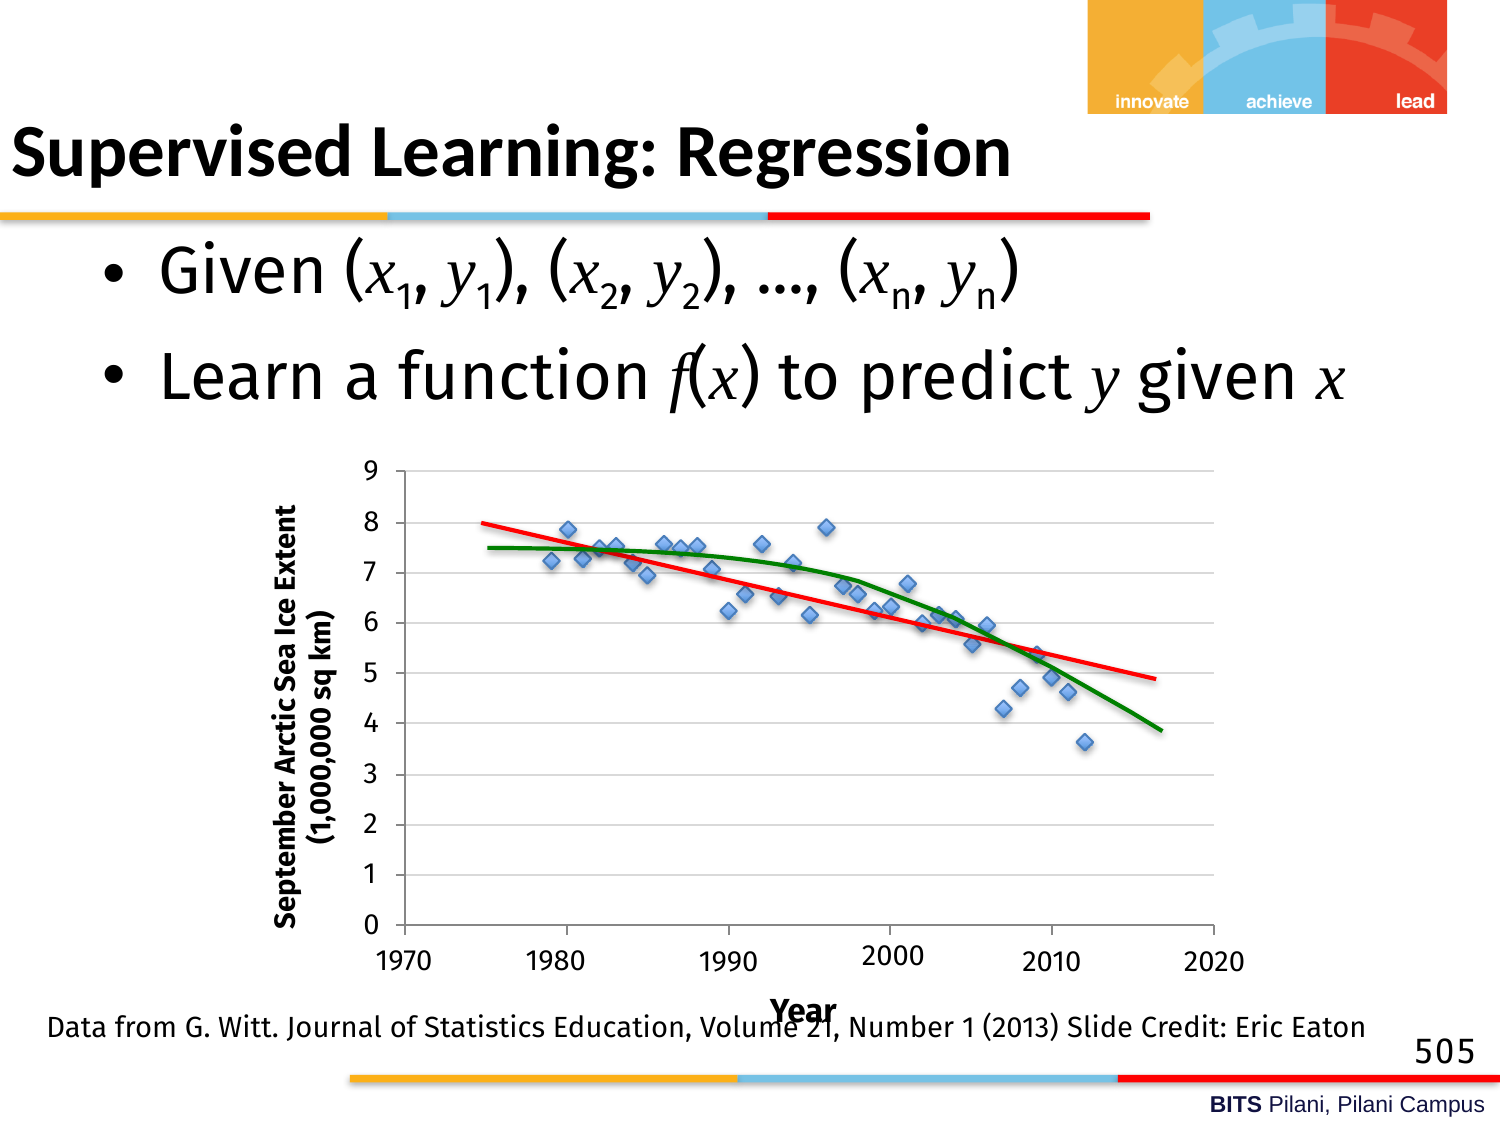

# Supervised Learning: Regression

Given (x1, y1), (x2, y2), ..., (xn, yn)
Learn a function f(x) to predict y given x
9
8
7
6
5
4
3
2
1
0
1970	1980

September Arctic Sea Ice Extent  (1,000,000 sq km)

2000
1990
2010
2020
 Year
Data from G. Witt. Journal of Statistics Education, Volume 21, Number 1 (2013) Slide Credit: Eric Eaton

505